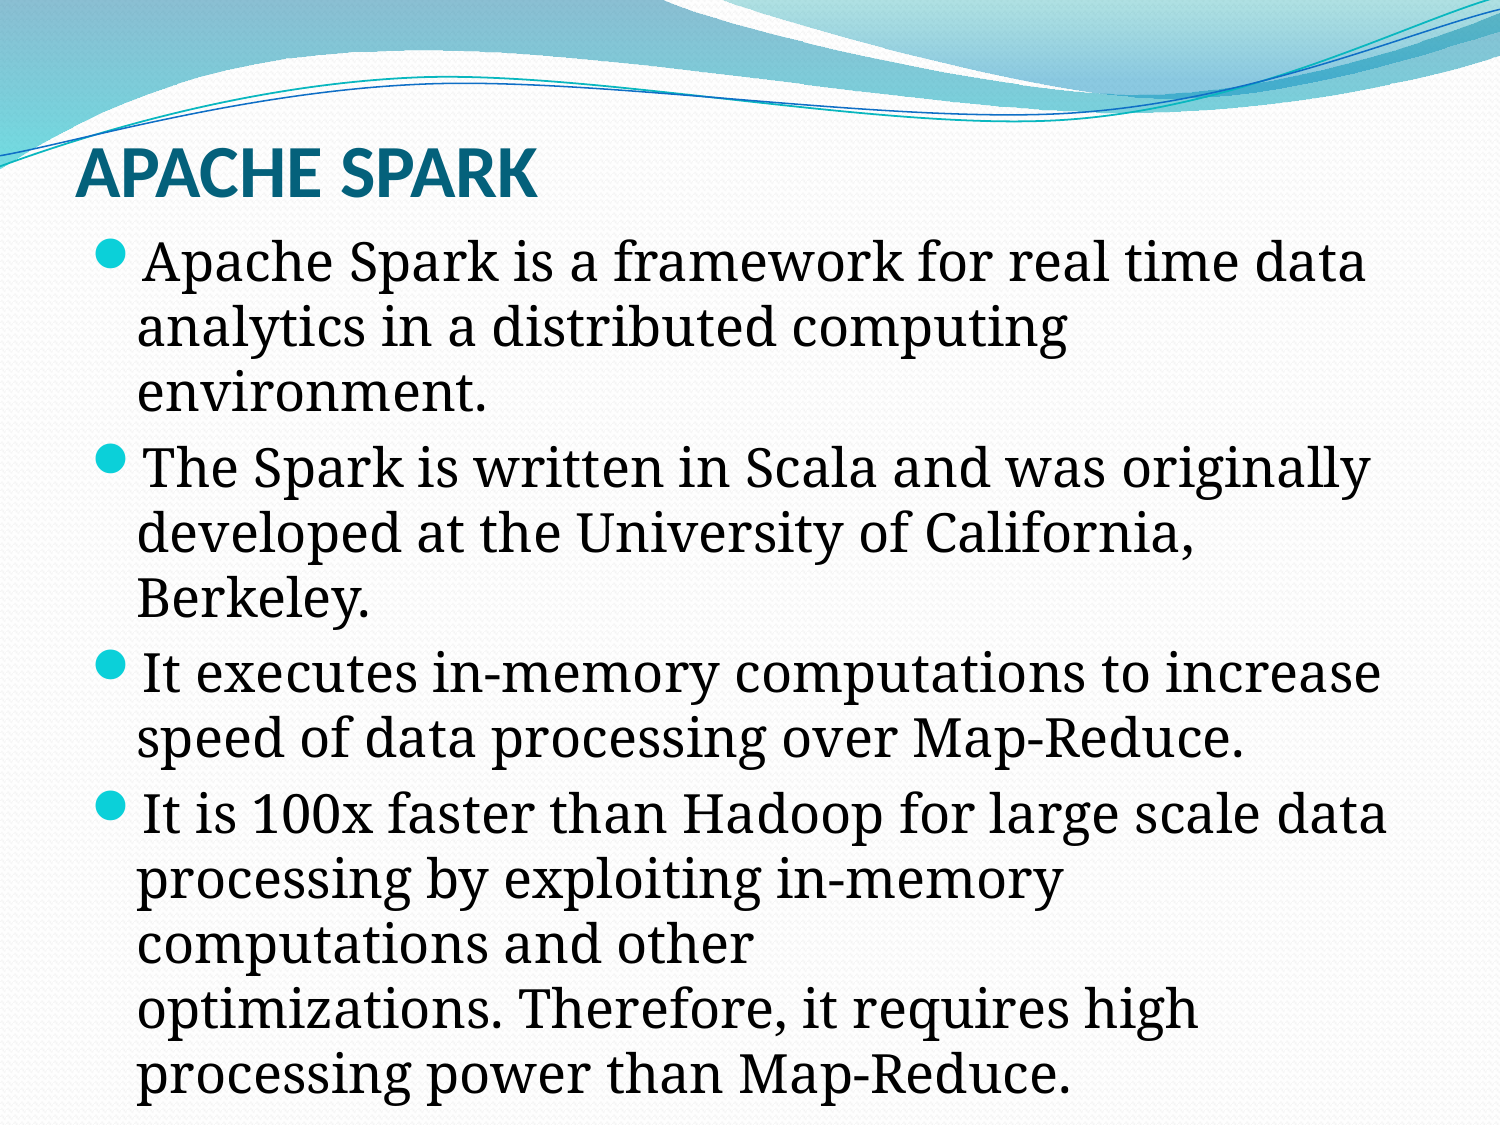

# APACHE SPARK
Apache Spark is a framework for real time data analytics in a distributed computing environment.
The Spark is written in Scala and was originally developed at the University of California, Berkeley.
It executes in-memory computations to increase speed of data processing over Map-Reduce.
It is 100x faster than Hadoop for large scale data processing by exploiting in-memory computations and other optimizations. Therefore, it requires high processing power than Map-Reduce.